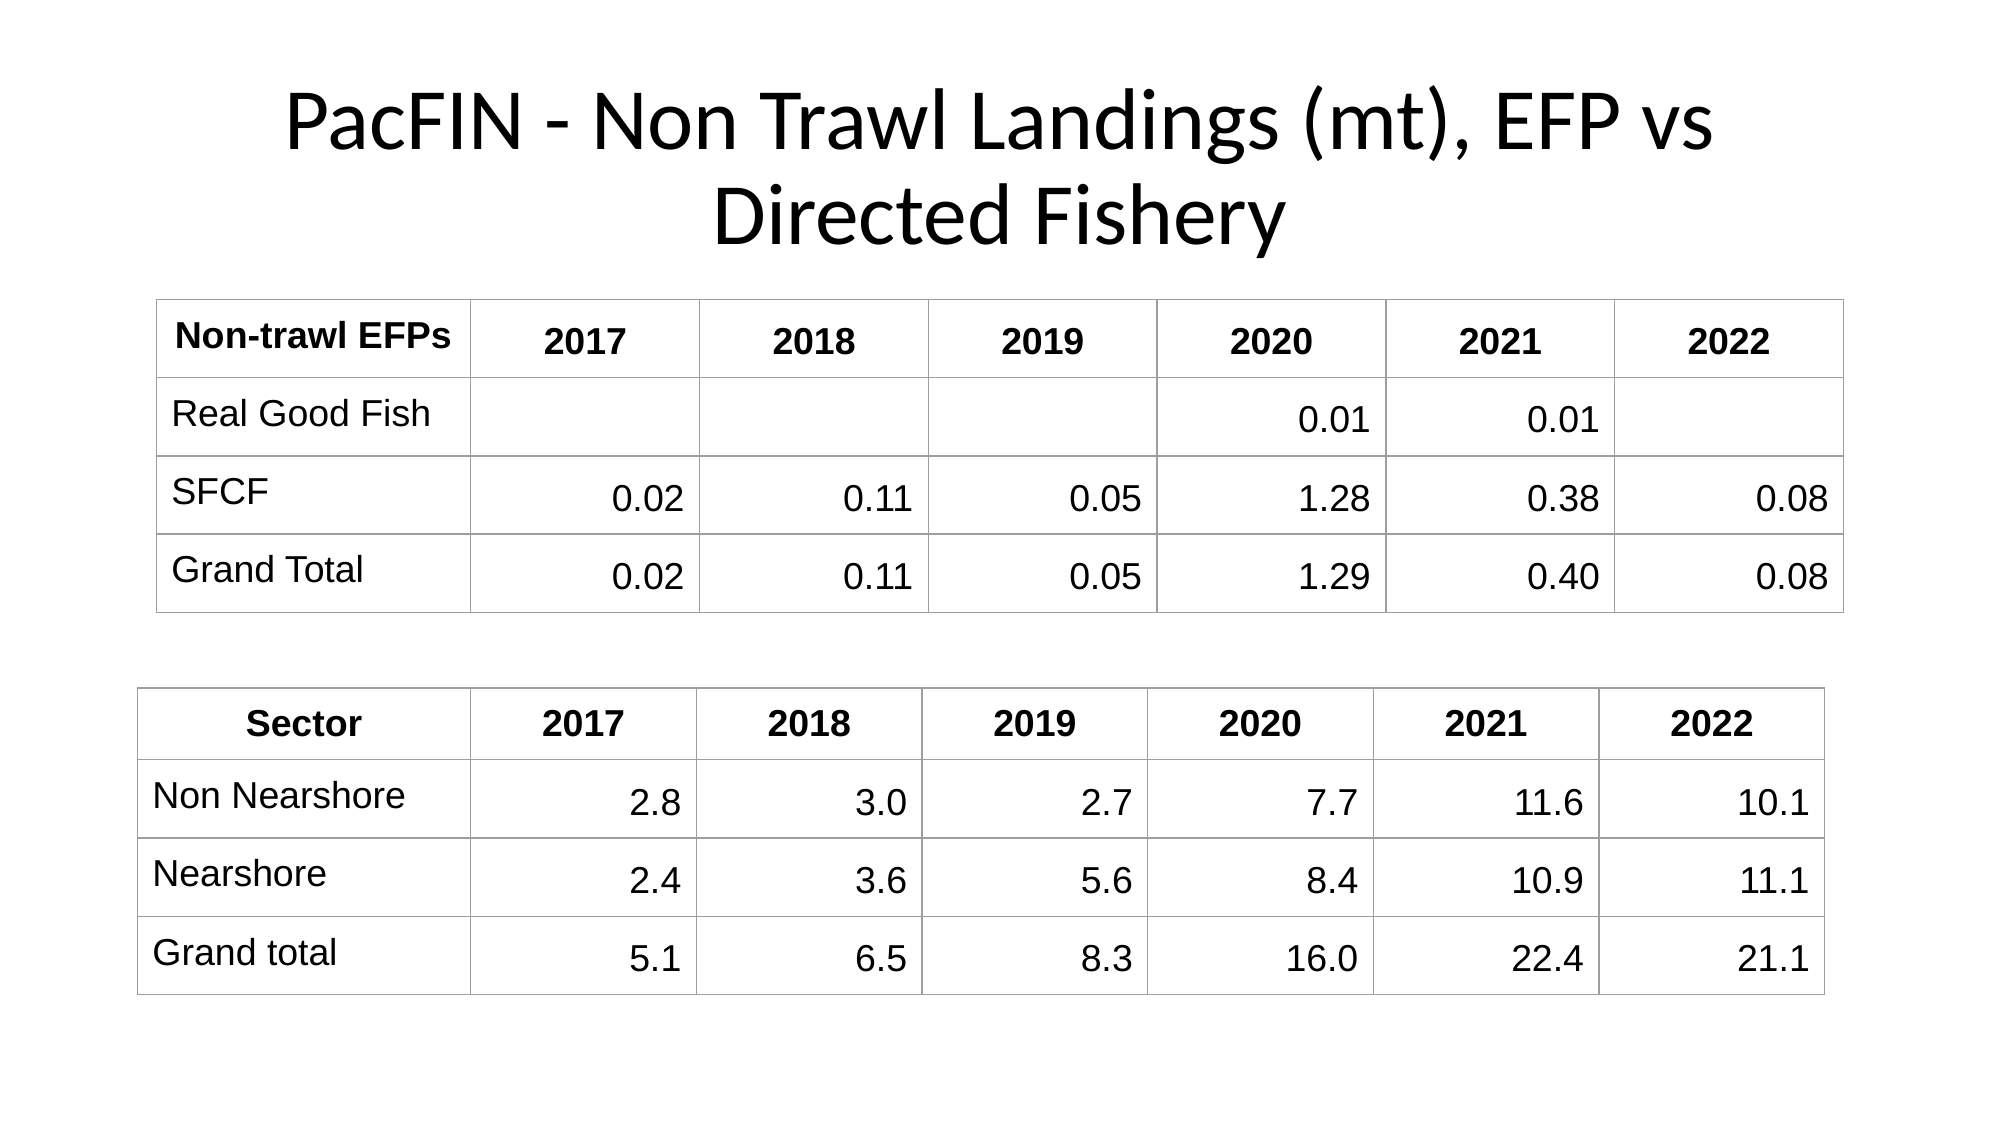

# PacFIN - Non Trawl Landings (mt), EFP vs Directed Fishery
| Non-trawl EFPs | 2017 | 2018 | 2019 | 2020 | 2021 | 2022 |
| --- | --- | --- | --- | --- | --- | --- |
| Real Good Fish |  |  |  | 0.01 | 0.01 |  |
| SFCF | 0.02 | 0.11 | 0.05 | 1.28 | 0.38 | 0.08 |
| Grand Total | 0.02 | 0.11 | 0.05 | 1.29 | 0.40 | 0.08 |
| Sector | 2017 | 2018 | 2019 | 2020 | 2021 | 2022 |
| --- | --- | --- | --- | --- | --- | --- |
| Non Nearshore | 2.8 | 3.0 | 2.7 | 7.7 | 11.6 | 10.1 |
| Nearshore | 2.4 | 3.6 | 5.6 | 8.4 | 10.9 | 11.1 |
| Grand total | 5.1 | 6.5 | 8.3 | 16.0 | 22.4 | 21.1 |